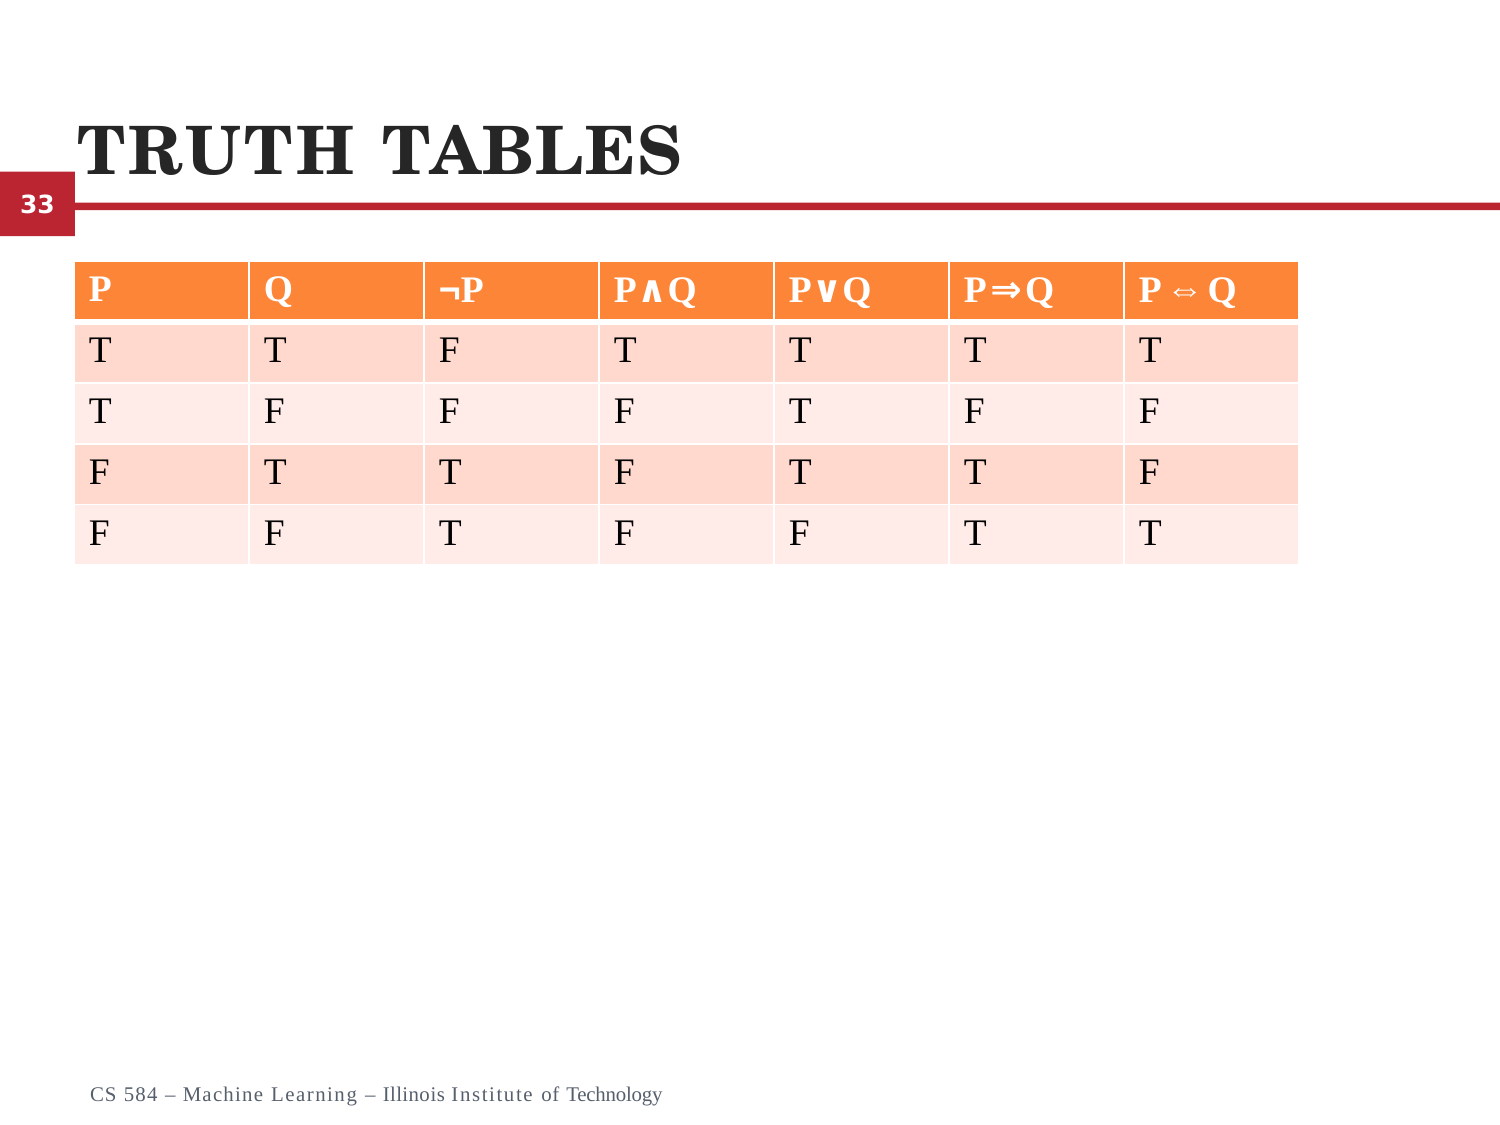

# Truth Tables
| P | Q | ¬P | P∧Q | P∨Q | P⇒Q | P⇔Q |
| --- | --- | --- | --- | --- | --- | --- |
| T | T | F | T | T | T | T |
| T | F | F | F | T | F | F |
| F | T | T | F | T | T | F |
| F | F | T | F | F | T | T |
19
CS 584 – Machine Learning – Illinois Institute of Technology